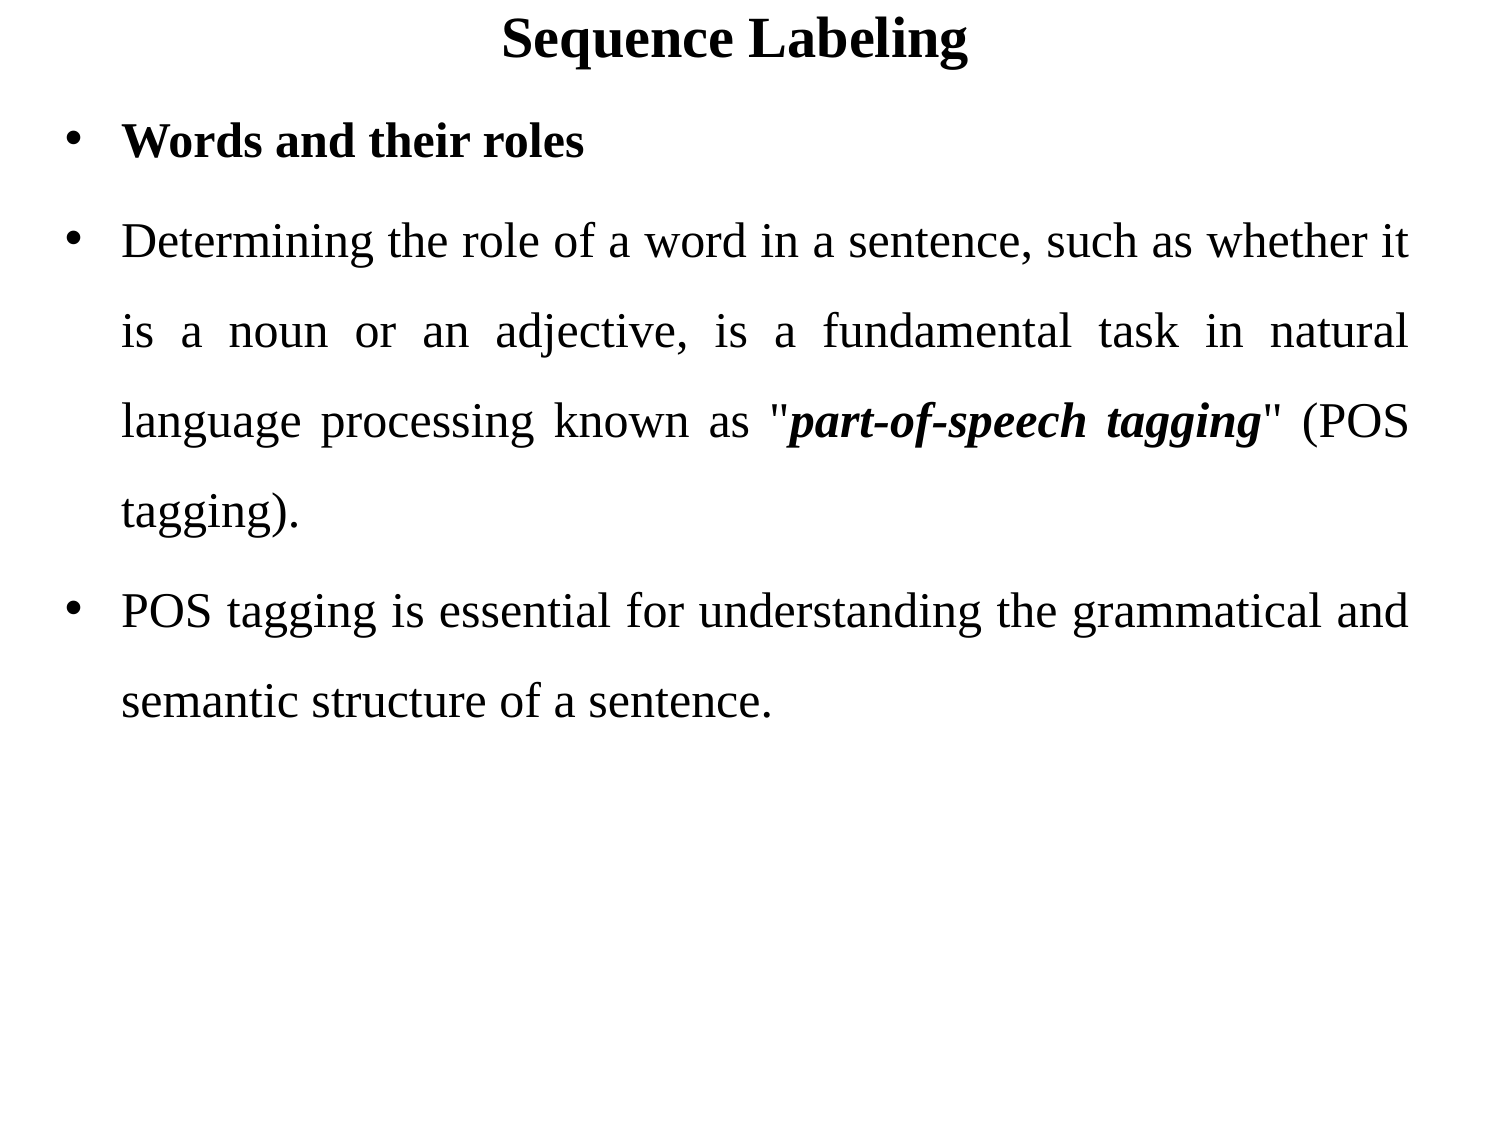

# Sequence Labeling
Words and their roles
Determining the role of a word in a sentence, such as whether it is a noun or an adjective, is a fundamental task in natural language processing known as "part-of-speech tagging" (POS tagging).
POS tagging is essential for understanding the grammatical and semantic structure of a sentence.